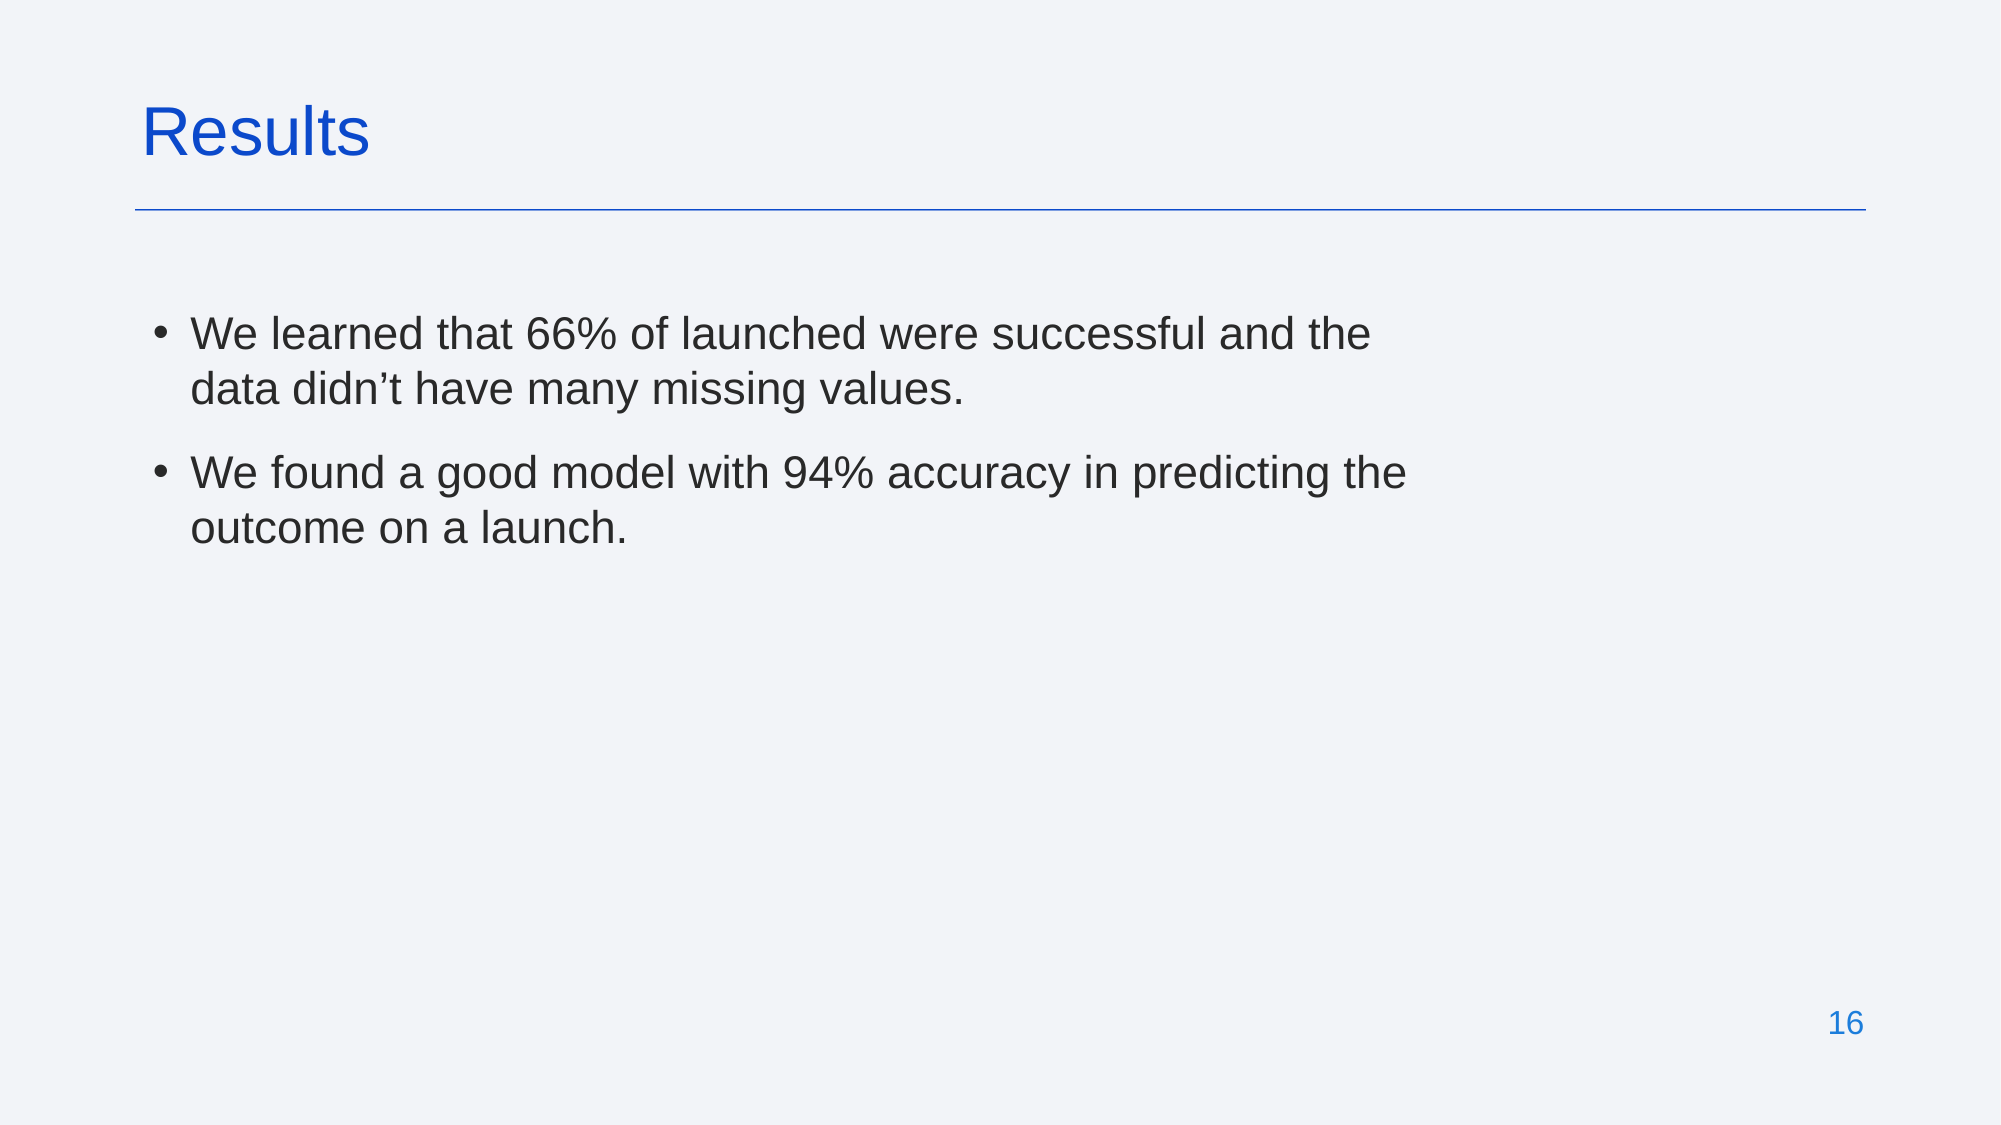

Results
We learned that 66% of launched were successful and the data didn’t have many missing values.
We found a good model with 94% accuracy in predicting the outcome on a launch.

16